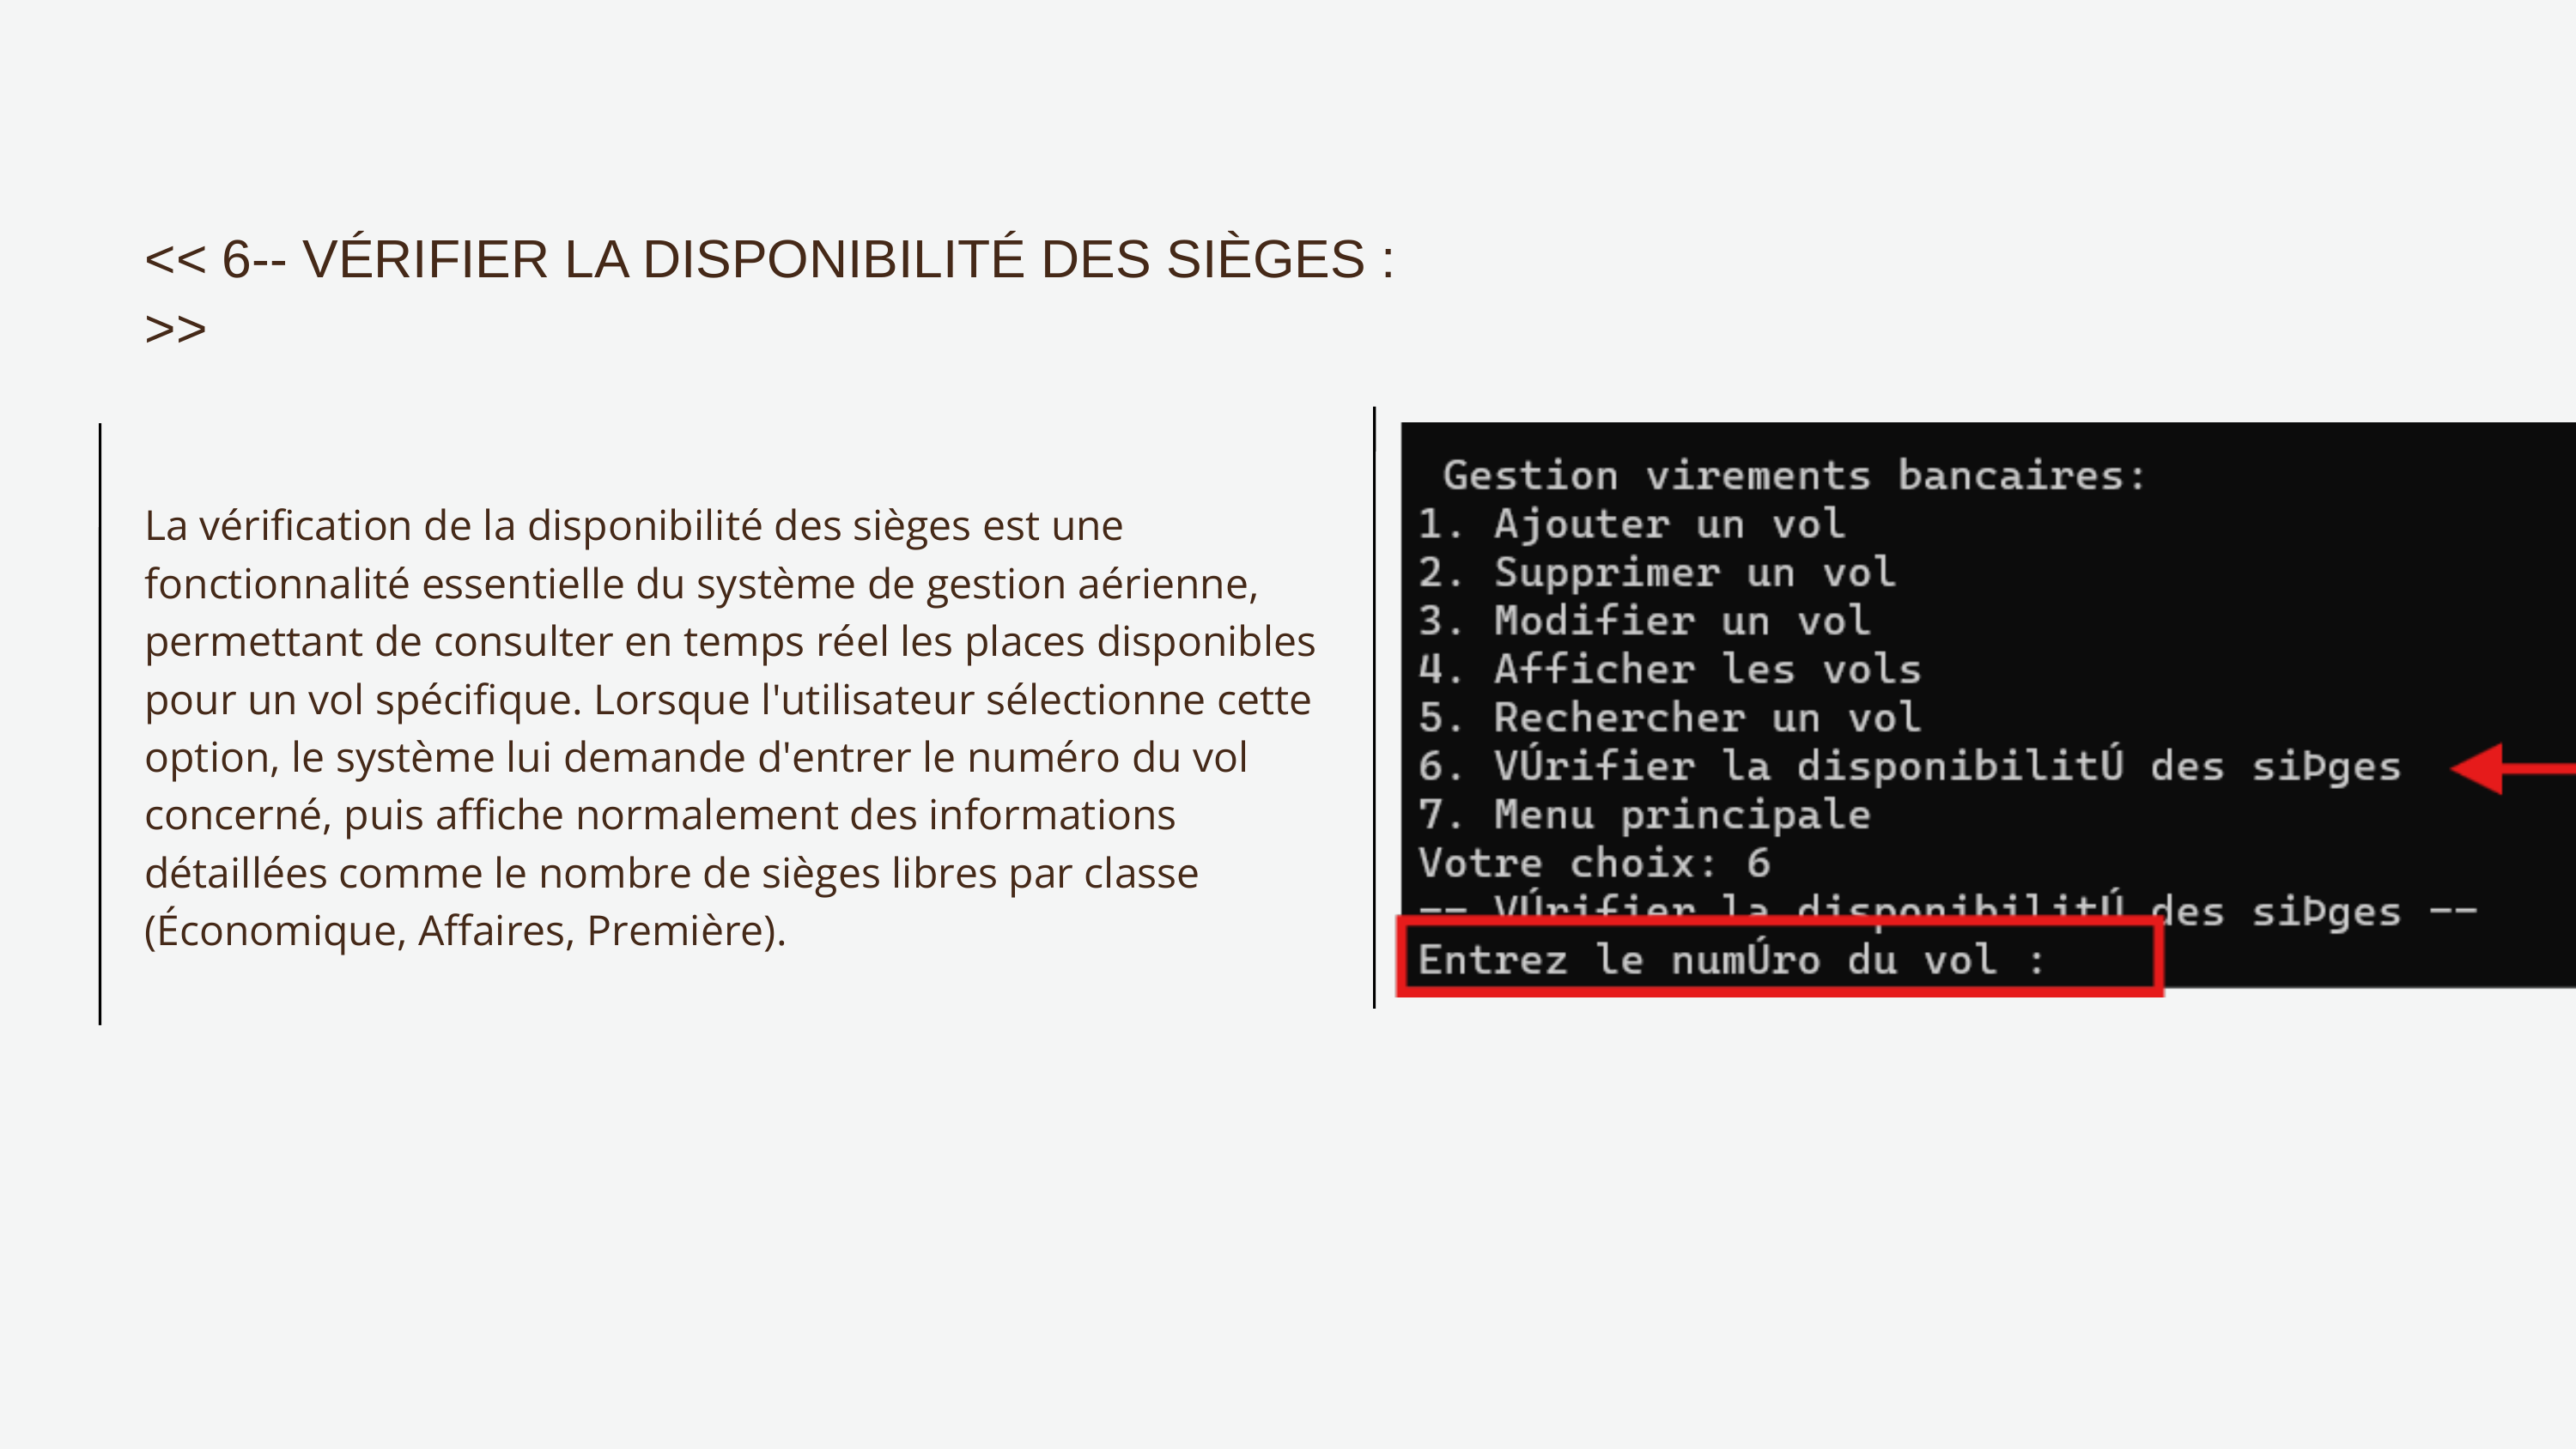

<< 6-- VÉRIFIER LA DISPONIBILITÉ DES SIÈGES :  >>

La vérification de la disponibilité des sièges est une fonctionnalité essentielle du système de gestion aérienne, permettant de consulter en temps réel les places disponibles pour un vol spécifique. Lorsque l'utilisateur sélectionne cette option, le système lui demande d'entrer le numéro du vol concerné, puis affiche normalement des informations détaillées comme le nombre de sièges libres par classe (Économique, Affaires, Première).